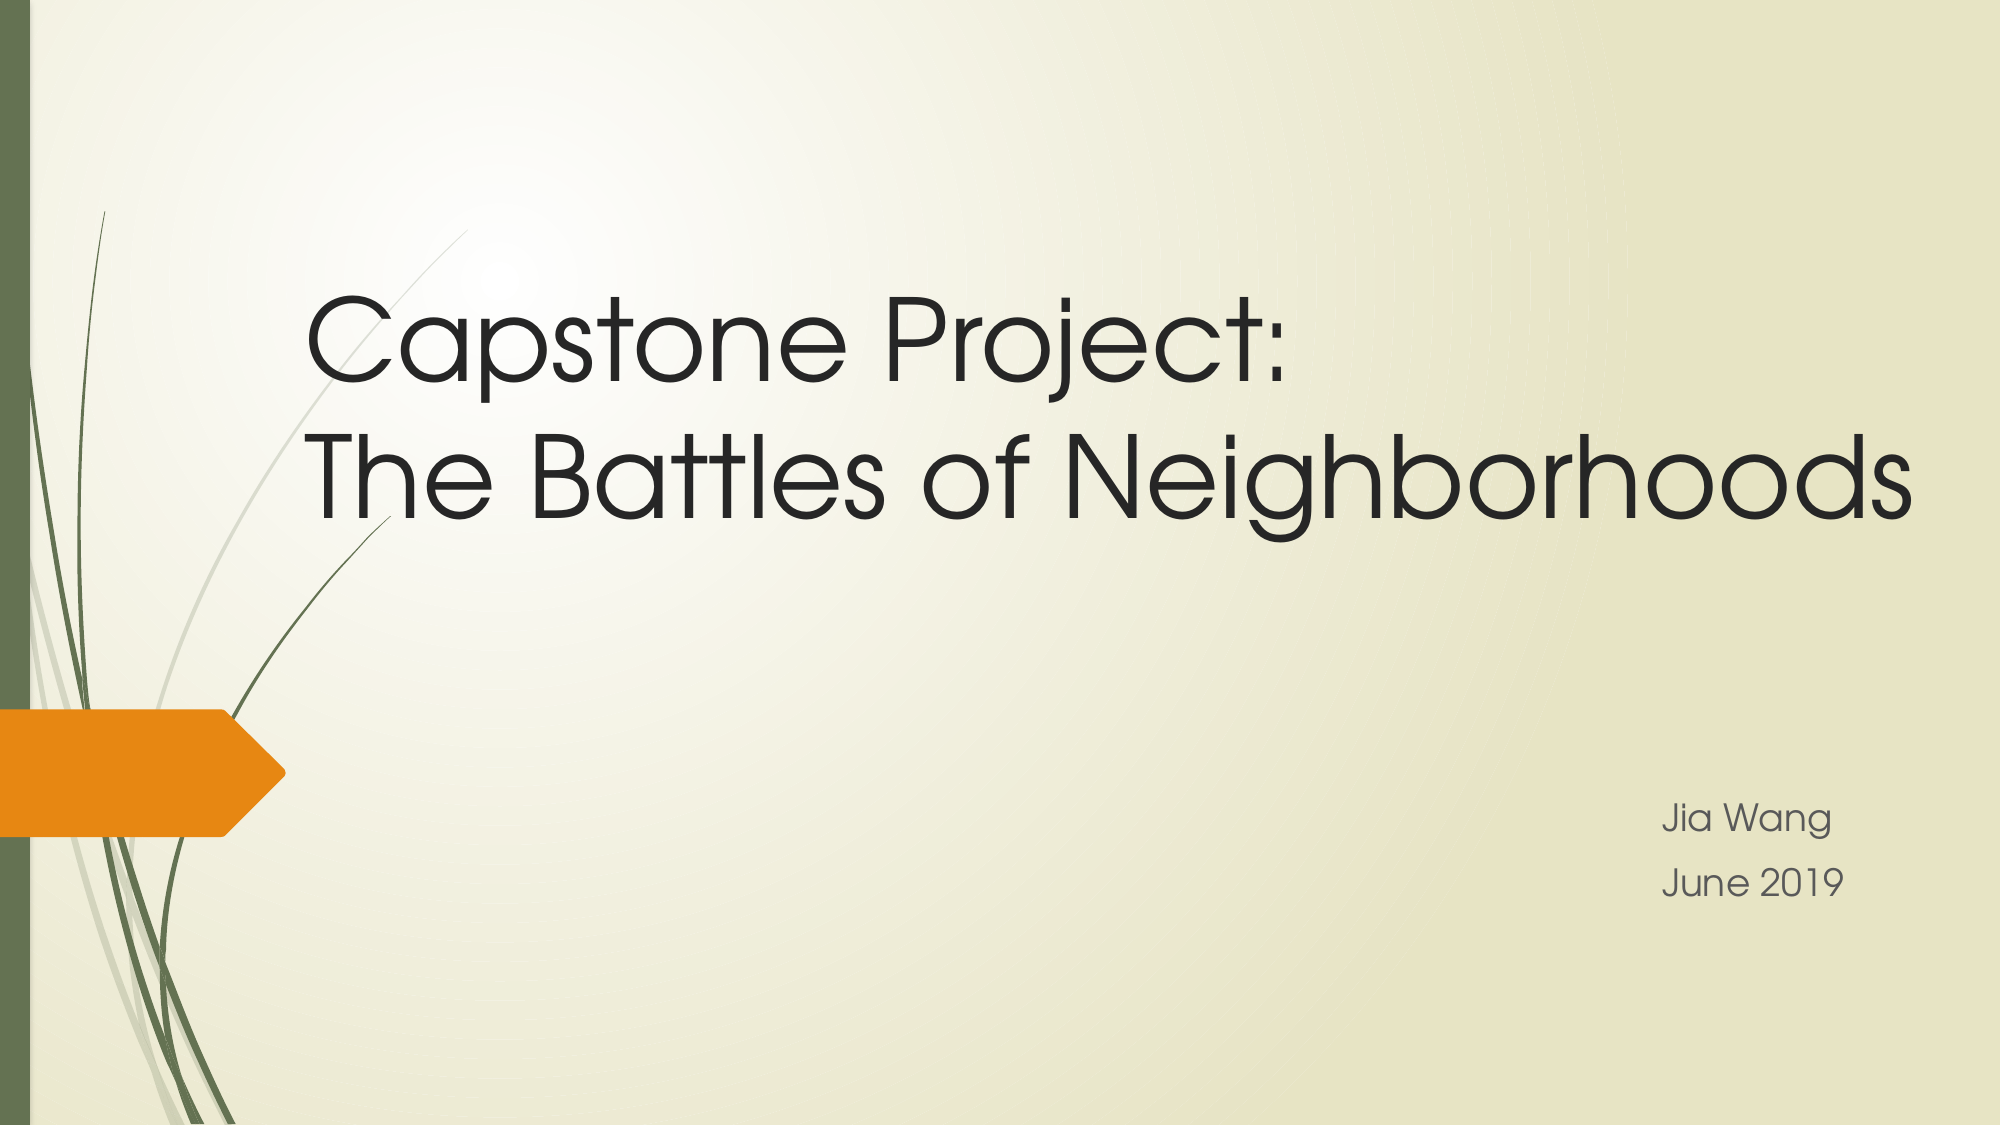

# Capstone Project: The Battles of Neighborhoods
Jia Wang
June 2019